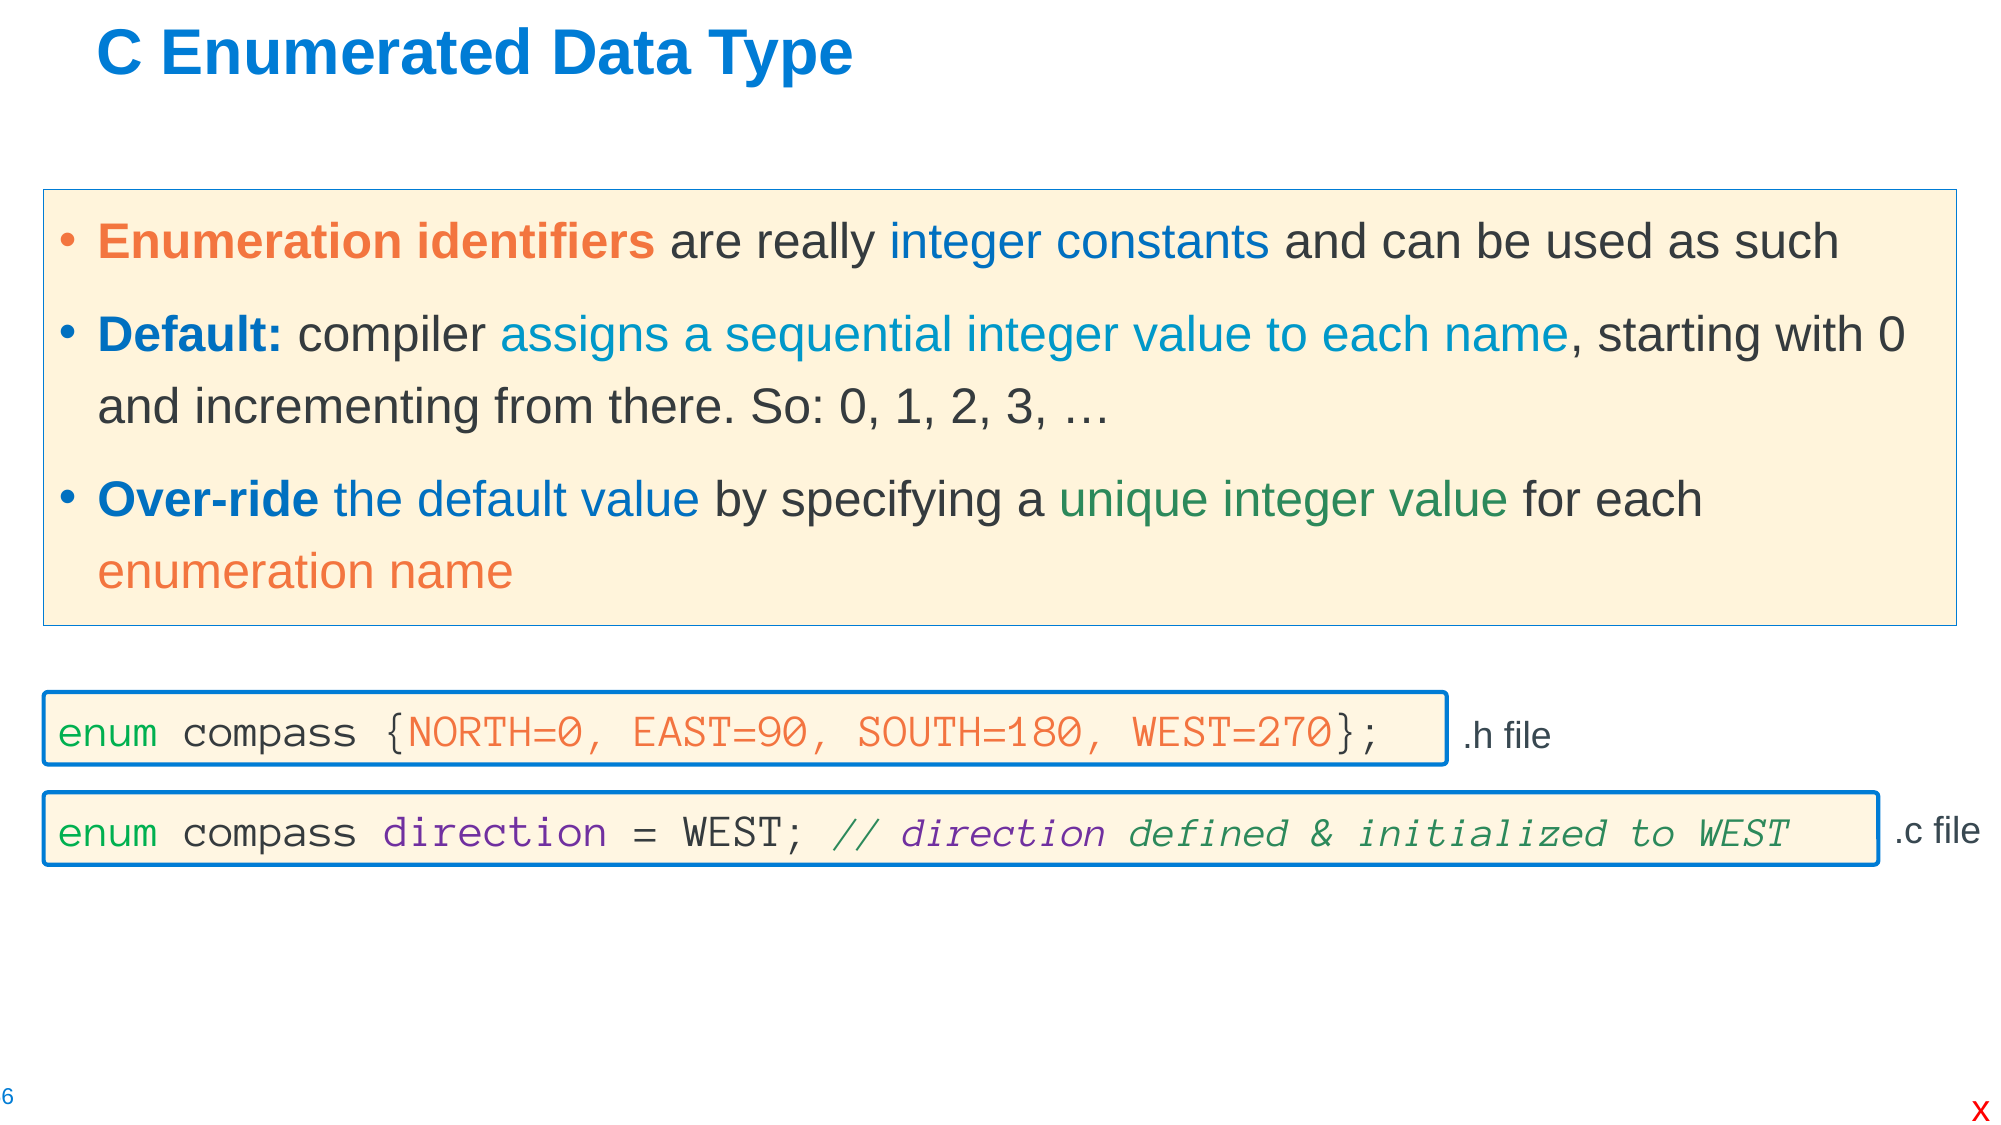

# C Enumerated Data Type
Enumeration identifiers are really integer constants and can be used as such
Default: compiler assigns a sequential integer value to each name, starting with 0 and incrementing from there. So: 0, 1, 2, 3, …
Over-ride the default value by specifying a unique integer value for each enumeration name
enum compass {NORTH=0, EAST=90, SOUTH=180, WEST=270};
.h file
enum compass direction = WEST; // direction defined & initialized to WEST
.c file
x